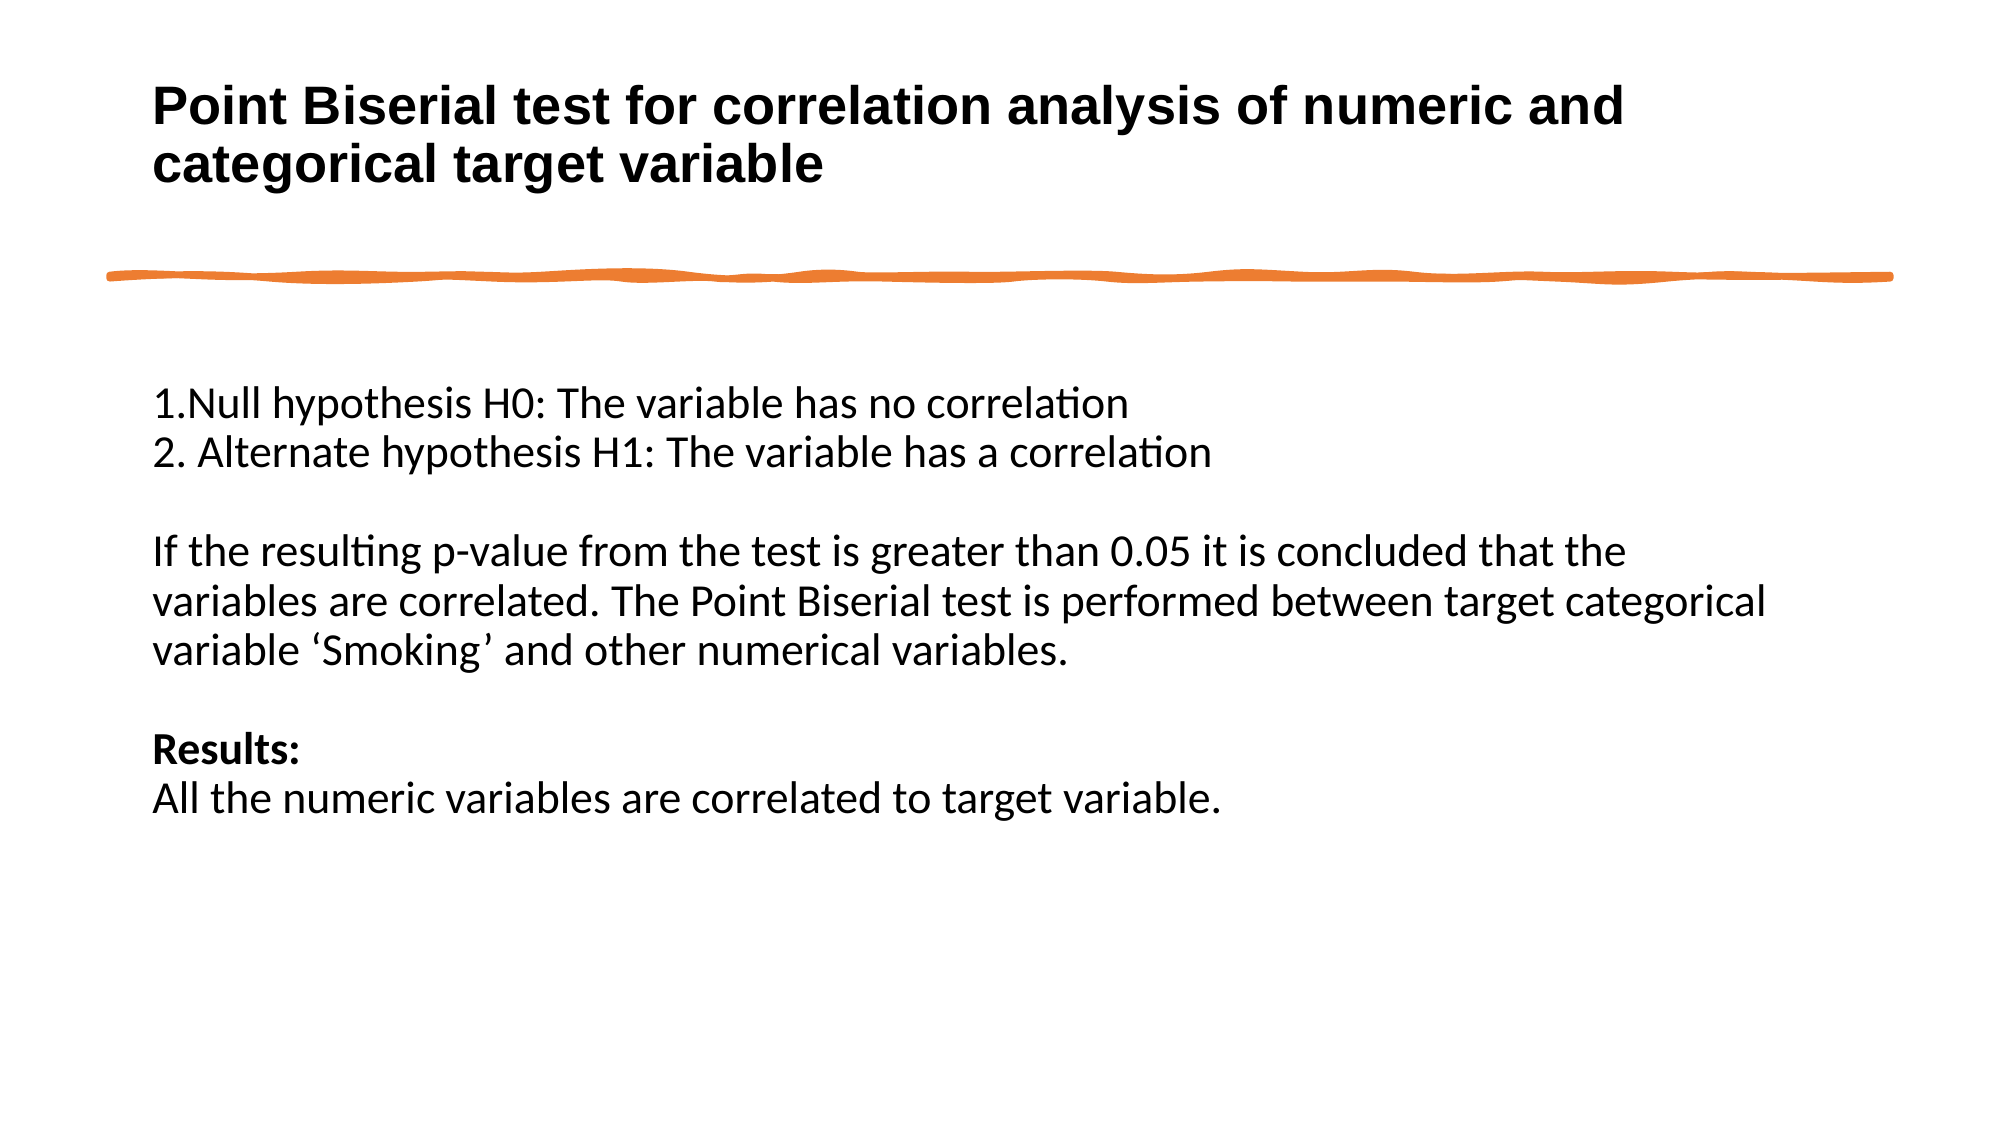

# Point Biserial test for correlation analysis of numeric and categorical target variable

1.Null hypothesis H0: The variable has no correlation
2. Alternate hypothesis H1: The variable has a correlation

If the resulting p-value from the test is greater than 0.05 it is concluded that the variables are correlated. The Point Biserial test is performed between target categorical variable ‘Smoking’ and other numerical variables.

Results:
All the numeric variables are correlated to target variable.